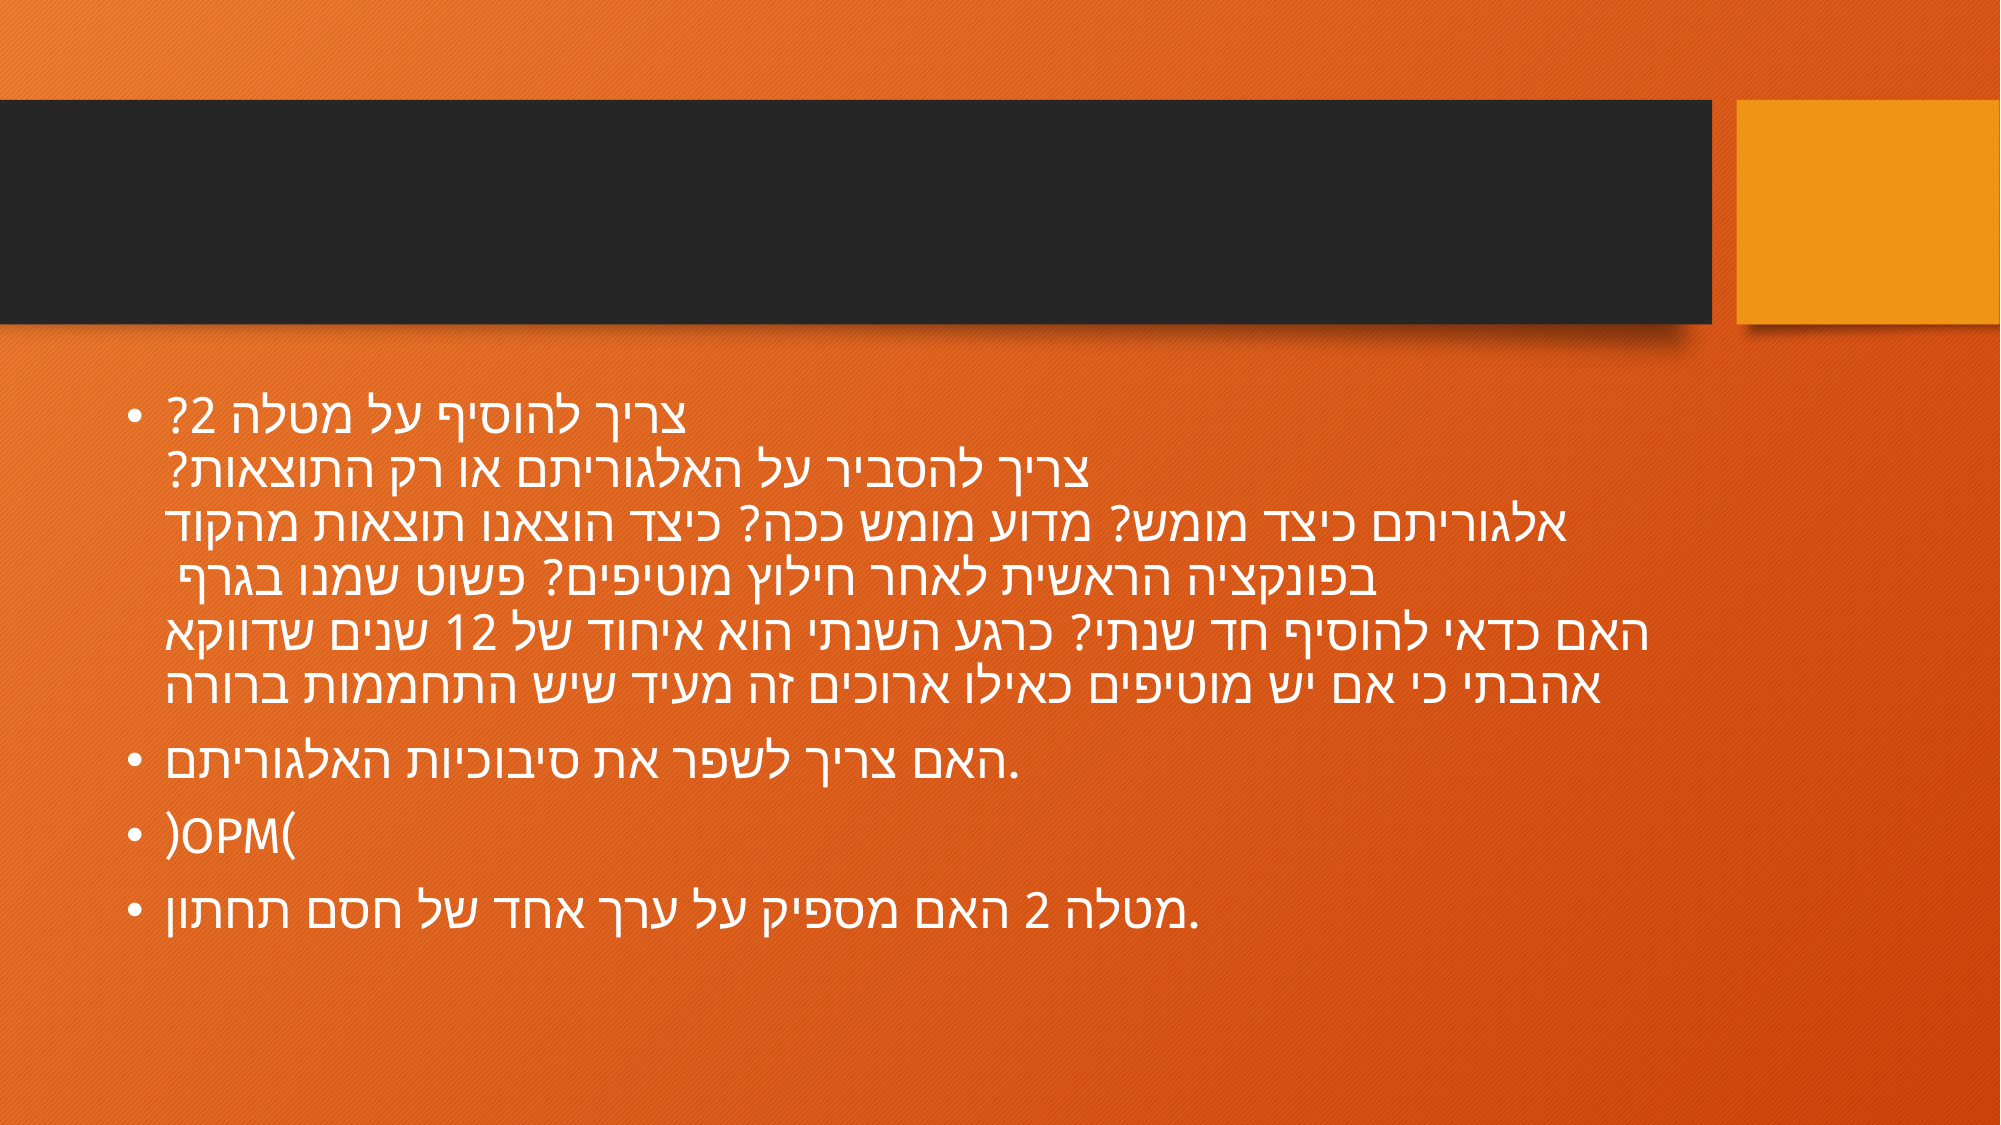

#
צריך להוסיף על מטלה 2?
צריך להסביר על האלגוריתם או רק התוצאות?
אלגוריתם כיצד מומש? מדוע מומש ככה? כיצד הוצאנו תוצאות מהקוד בפונקציה הראשית לאחר חילוץ מוטיפים? פשוט שמנו בגרף
האם כדאי להוסיף חד שנתי? כרגע השנתי הוא איחוד של 12 שנים שדווקא אהבתי כי אם יש מוטיפים כאילו ארוכים זה מעיד שיש התחממות ברורה
האם צריך לשפר את סיבוכיות האלגוריתם.
)OPM(
מטלה 2 האם מספיק על ערך אחד של חסם תחתון.